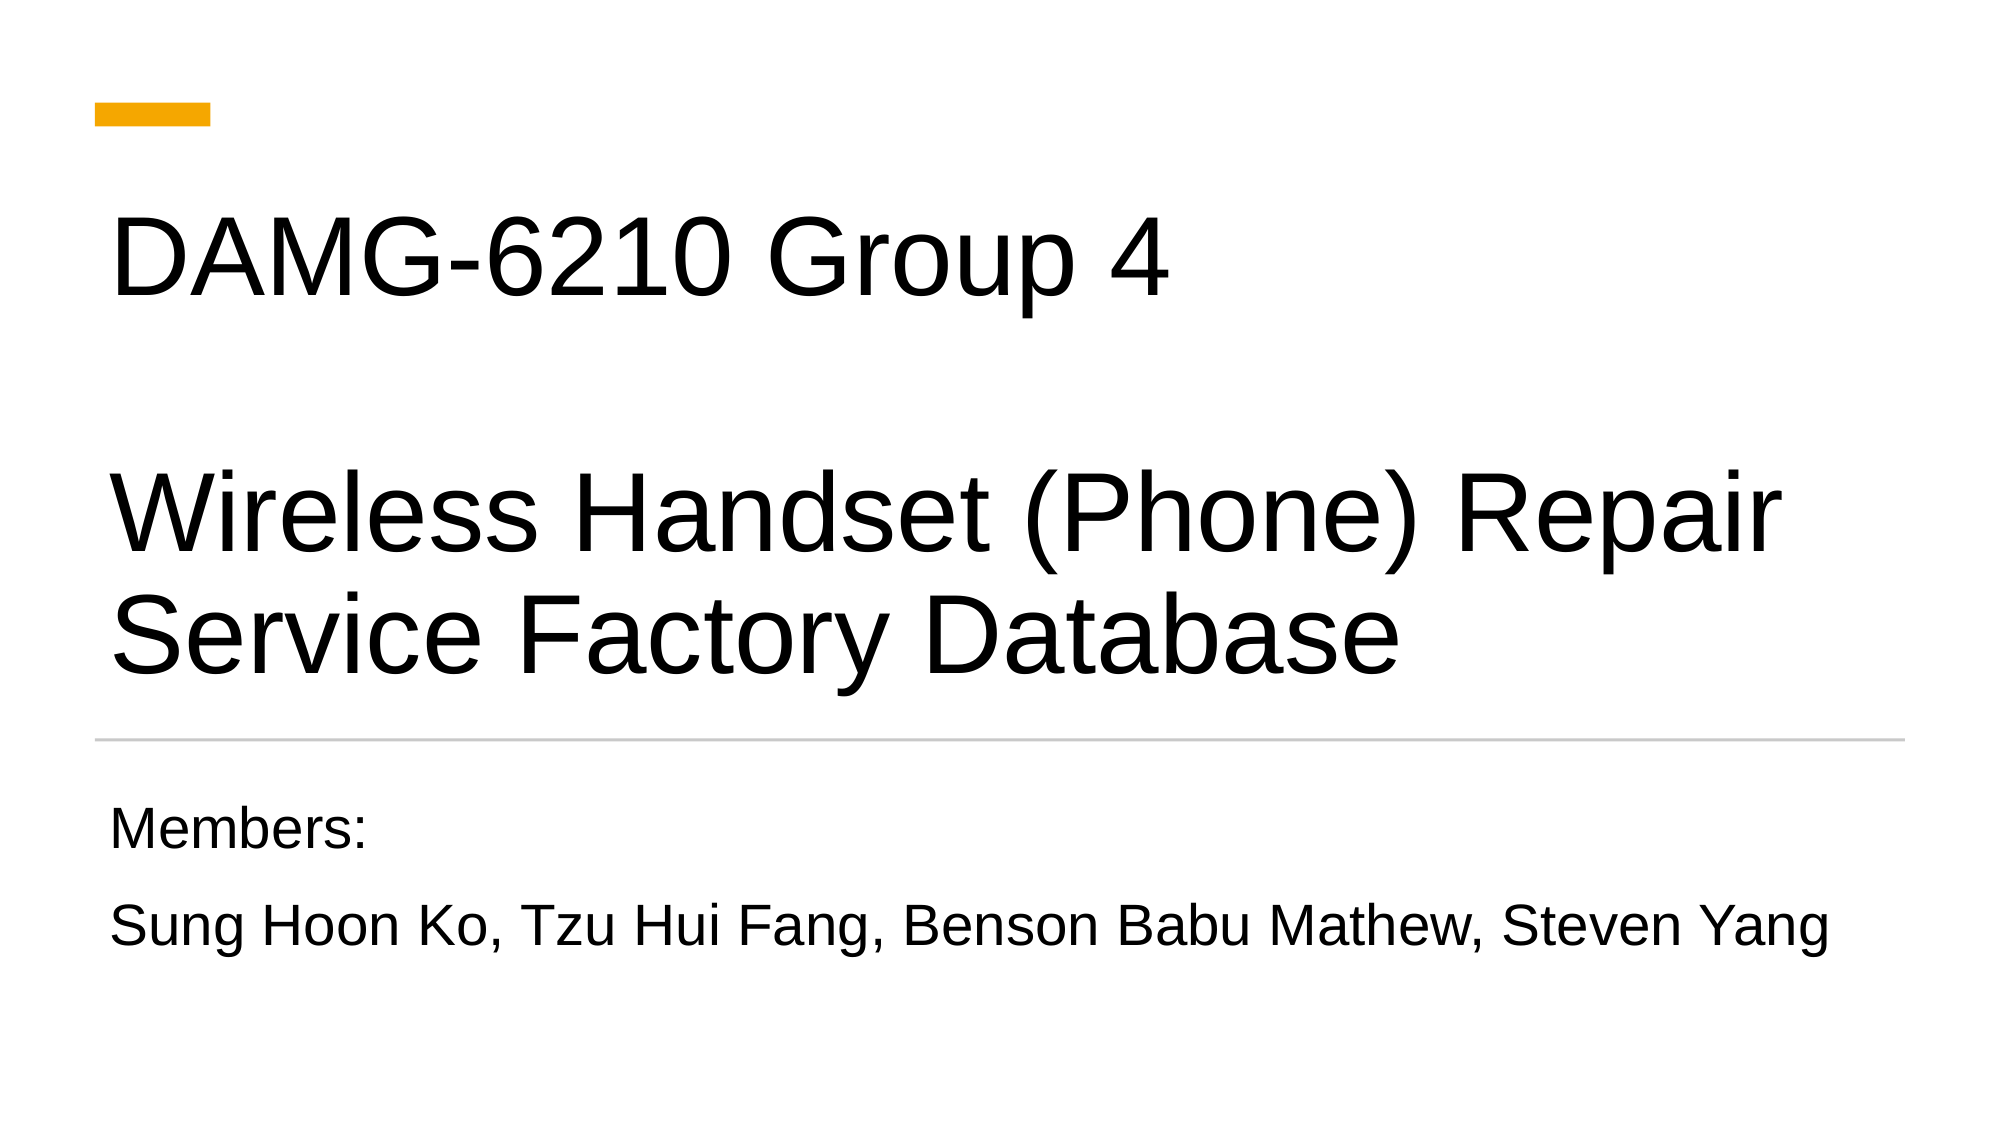

# DAMG-6210 Group 4 Wireless Handset (Phone) Repair Service Factory Database
Members:
Sung Hoon Ko, Tzu Hui Fang, Benson Babu Mathew, Steven Yang